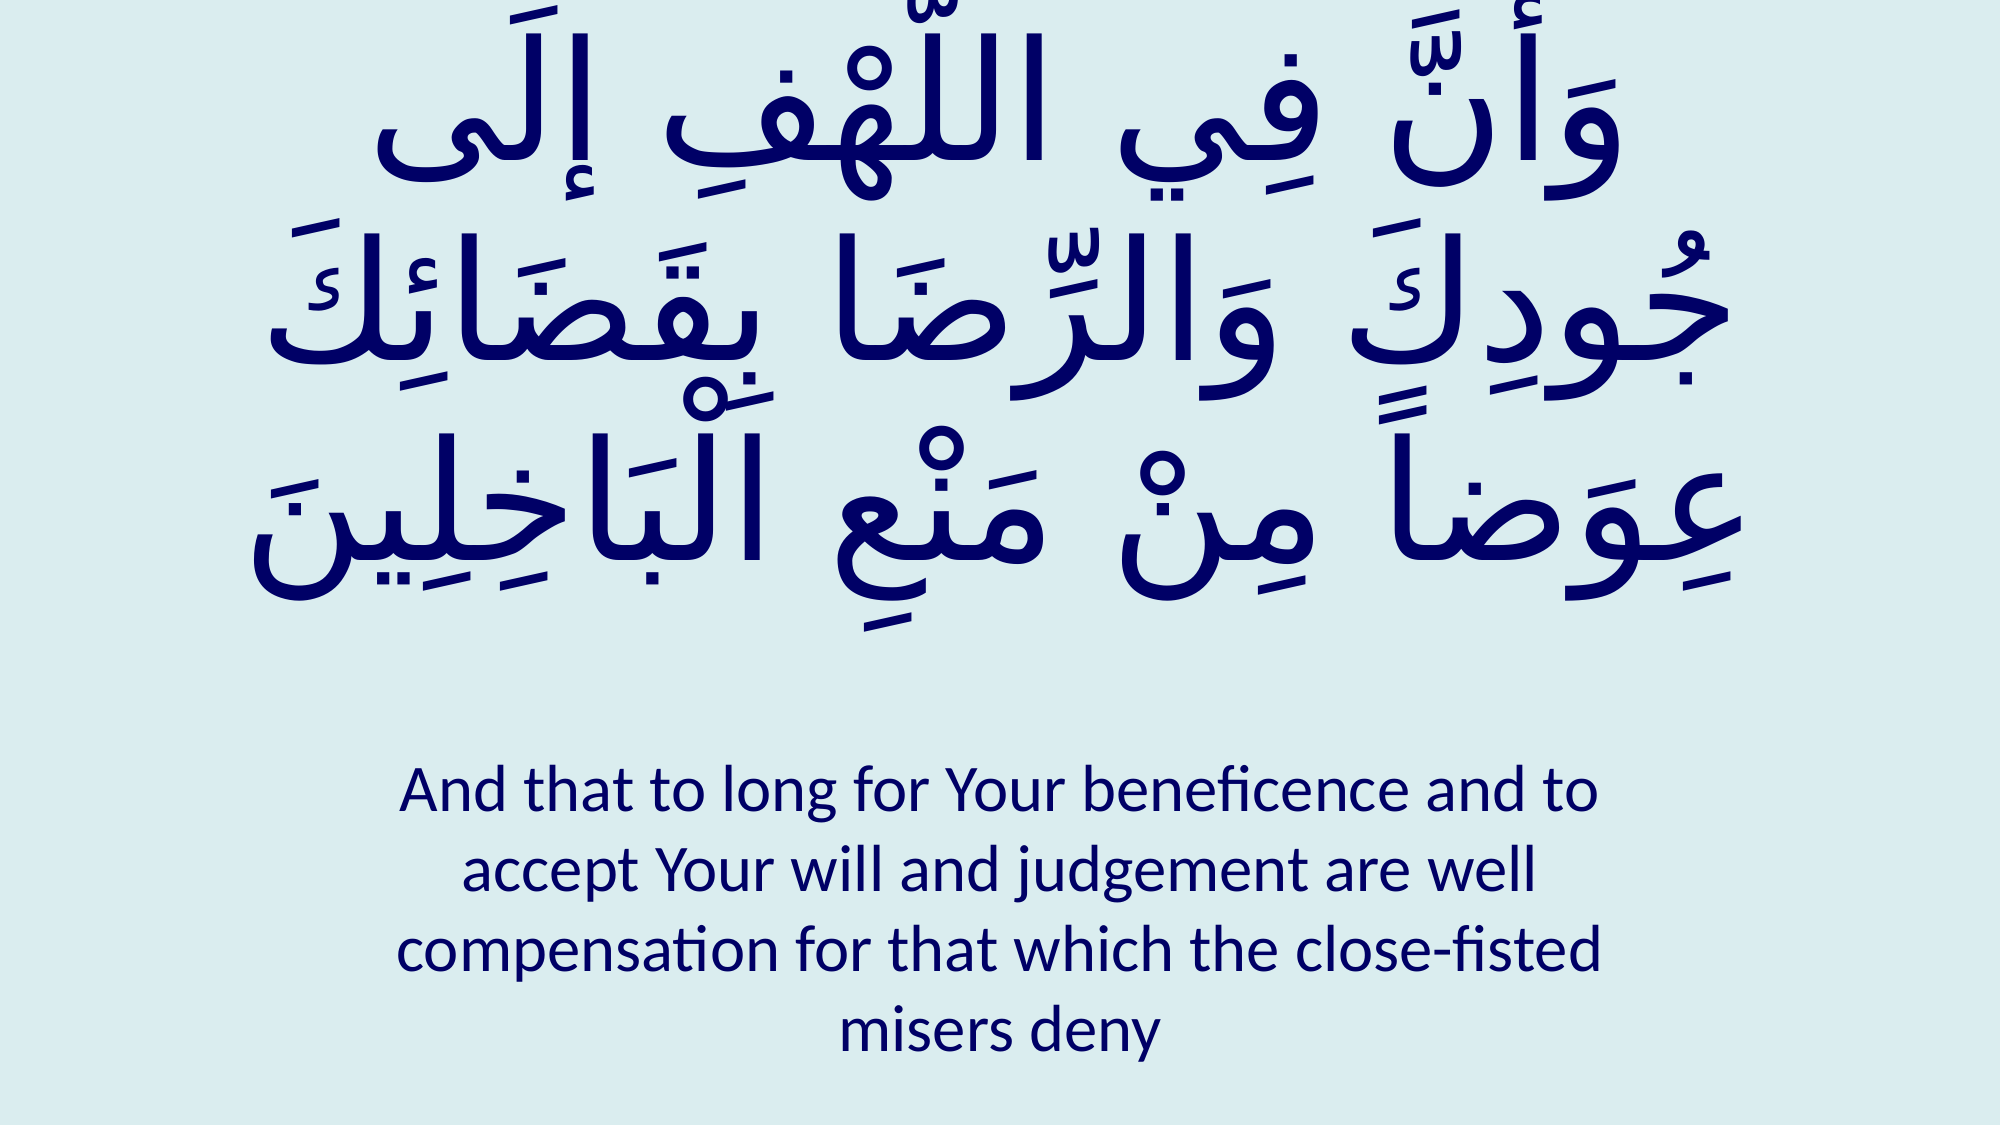

# وَأَنَّ فِي اللَّهْفِ إلَى جُودِكَ وَالرِّضَا بِقَضَائِكَ عِوَضاً مِنْ مَنْعِ الْبَاخِلِينَ
And that to long for Your beneficence and to accept Your will and judgement are well compensation for that which the close-fisted misers deny